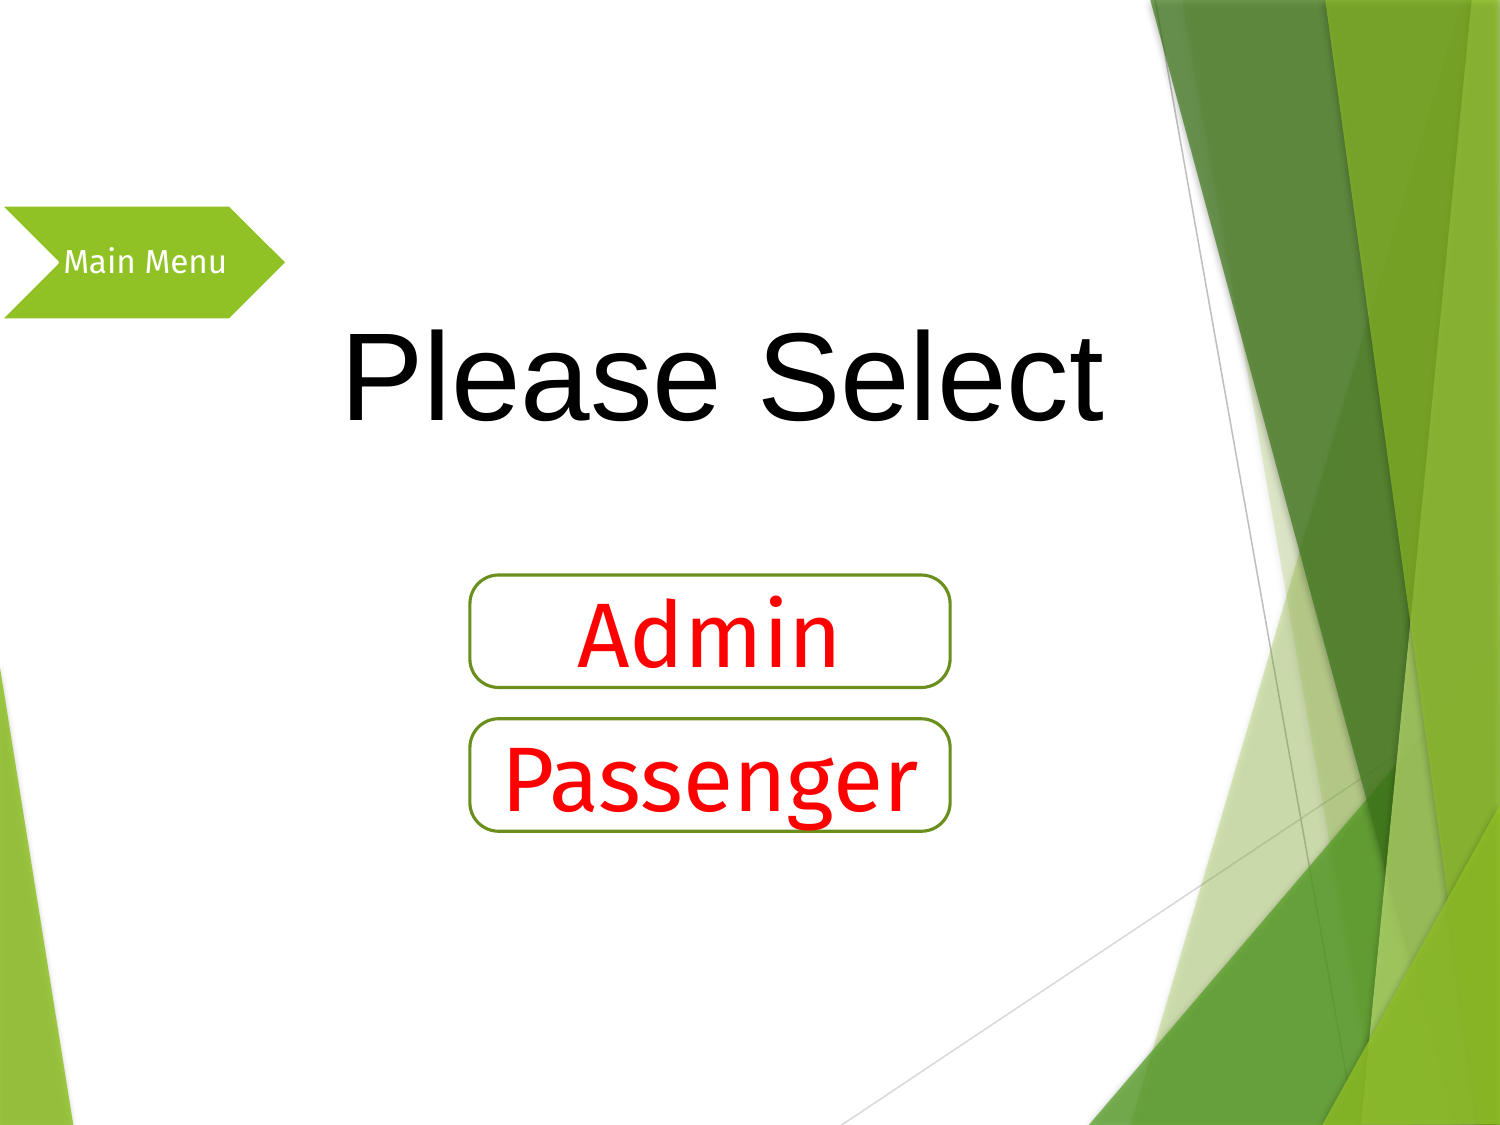

Main Menu
# Please Select
Admin
Passenger